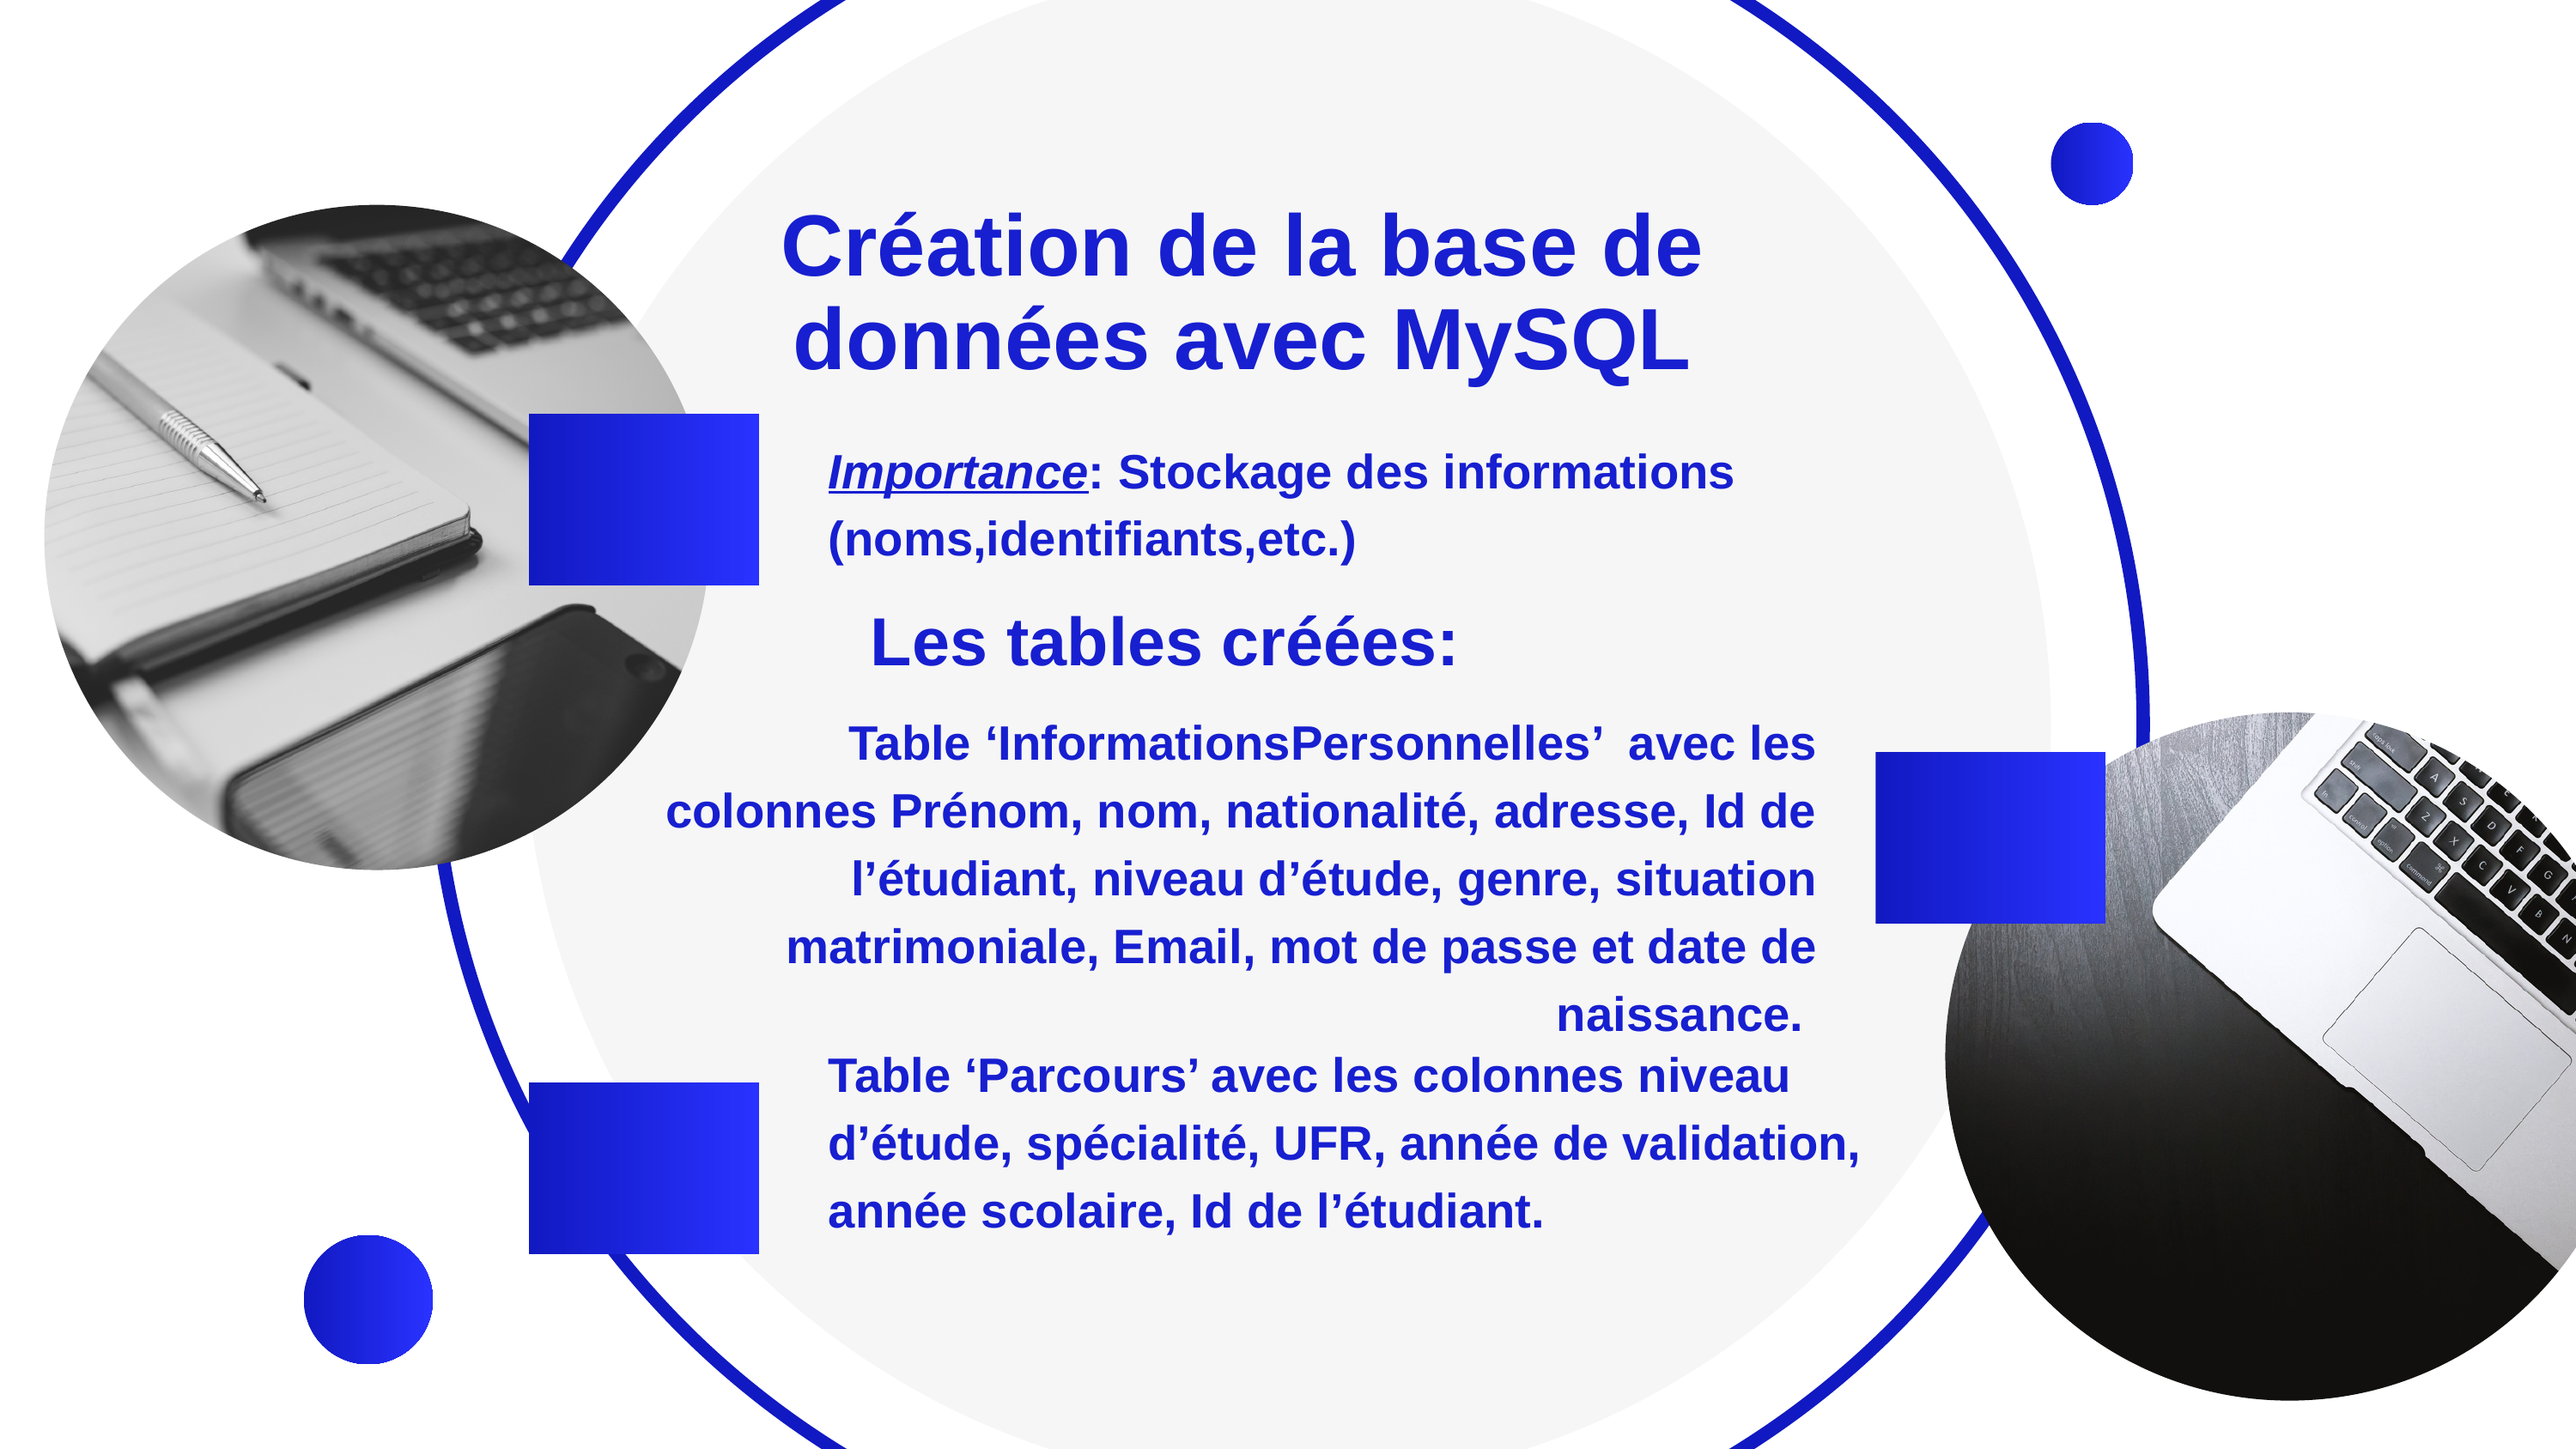

Création de la base de données avec MySQL

Importance: Stockage des informations (noms,identifiants,etc.)
Les tables créées:
Table ‘InformationsPersonnelles’  avec les colonnes Prénom, nom, nationalité, adresse, Id de l’étudiant, niveau d’étude, genre, situation matrimoniale, Email, mot de passe et date de naissance.

Table ‘Parcours’ avec les colonnes niveau d’étude, spécialité, UFR, année de validation, année scolaire, Id de l’étudiant.